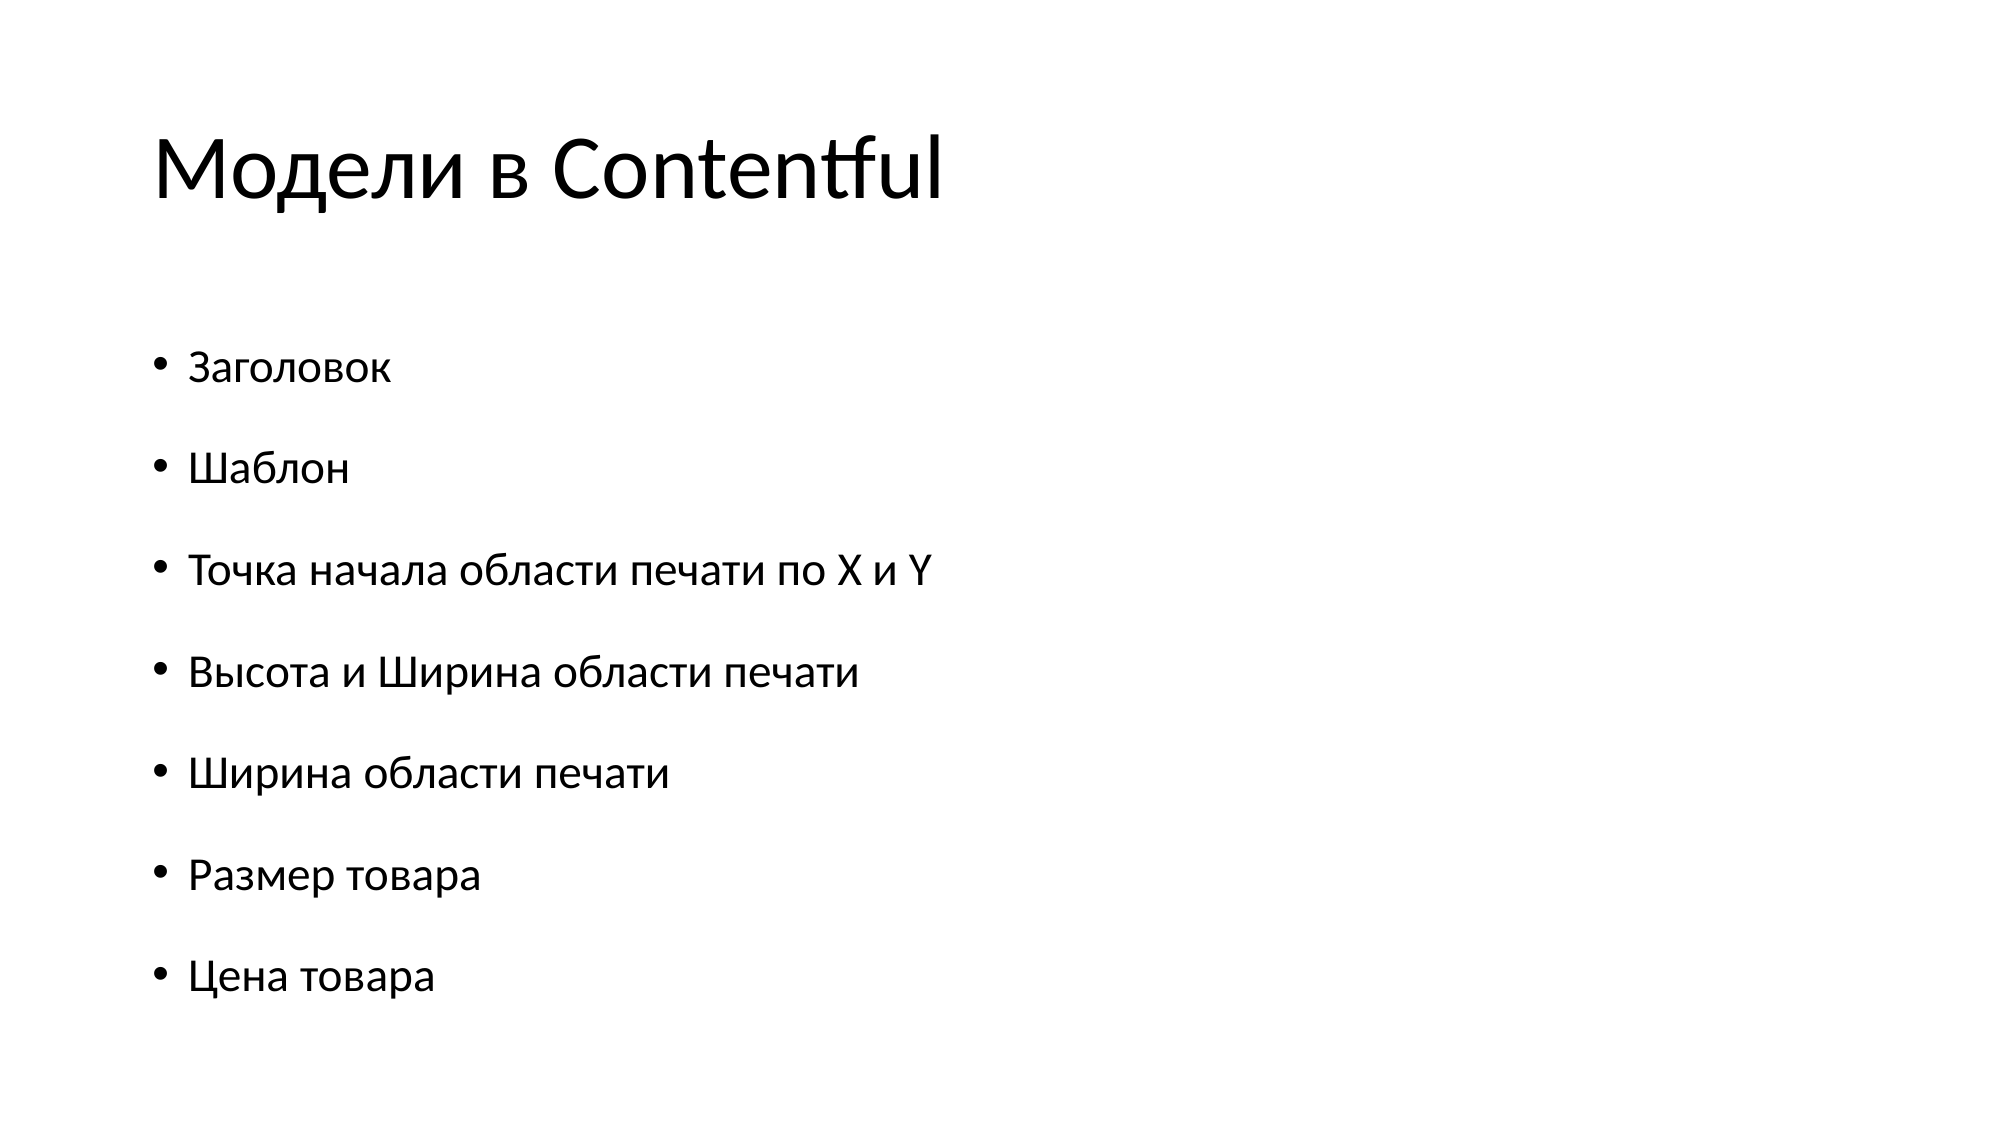

# Модели в Contentful
Заголовок
Шаблон
Точка начала области печати по X и Y
Высота и Ширина области печати
Ширина области печати
Размер товара
Цена товара